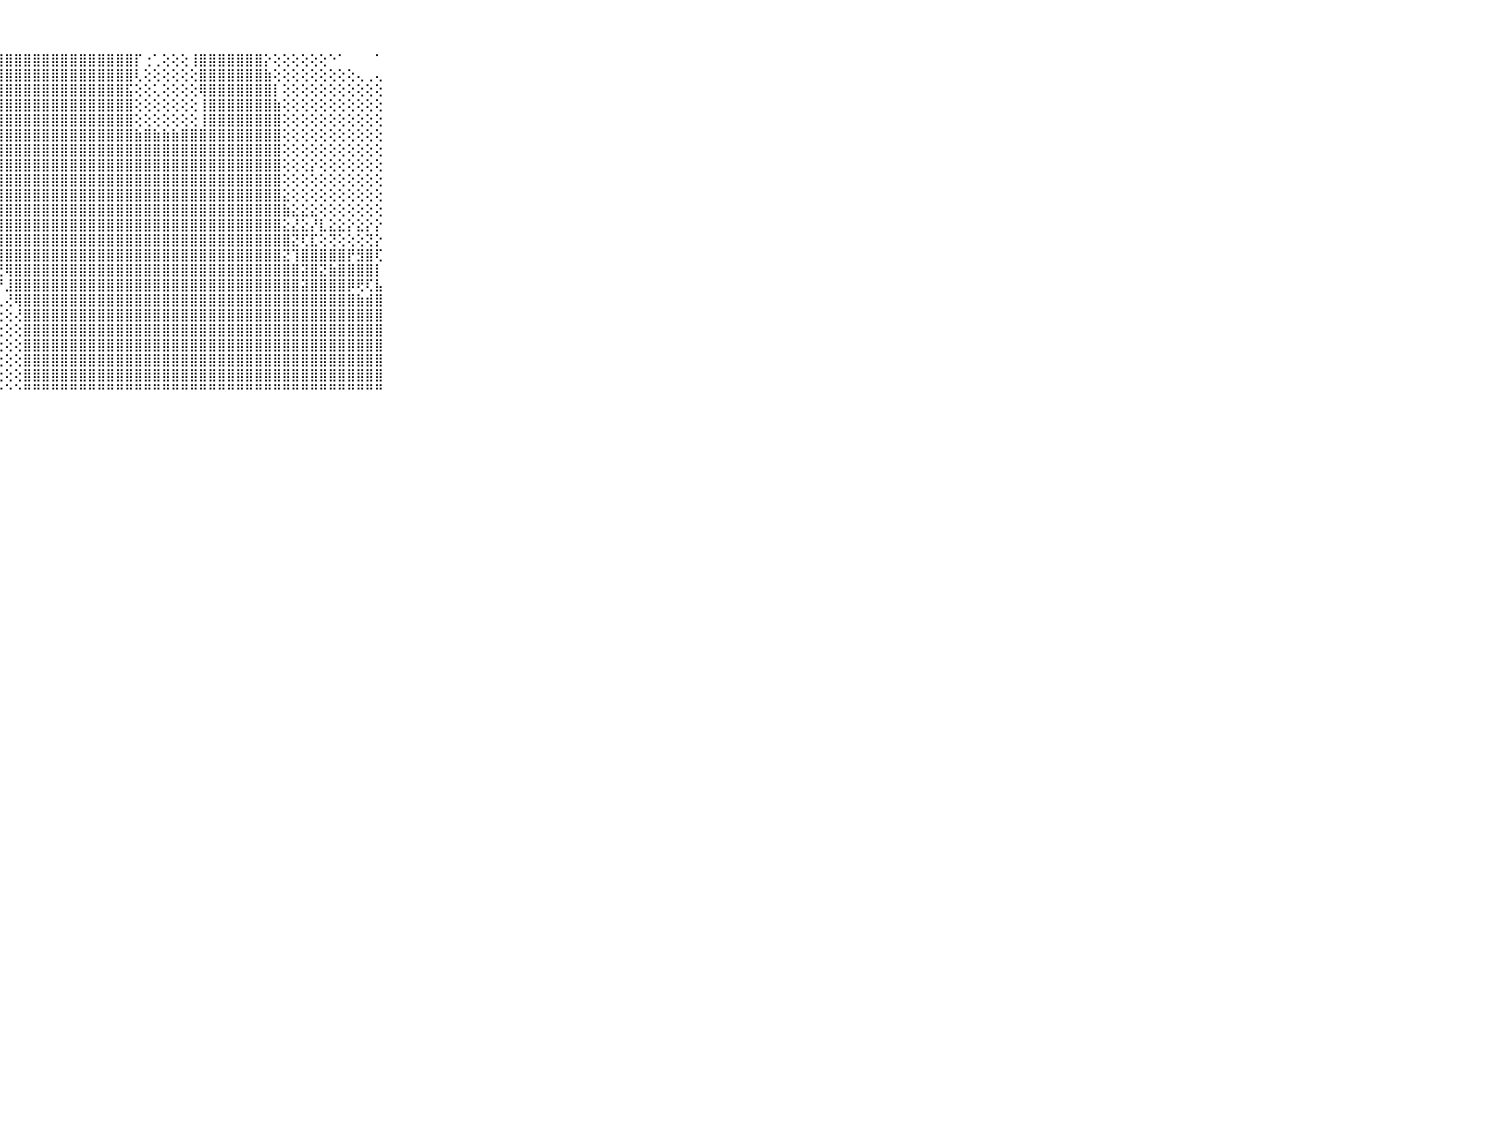

⠀⠀⠀⠀⠀⠀⠀⠀⠀⠀⠀⢕⣵⣵⣷⣷⣷⣿⣿⣿⣿⣿⣿⣿⣿⣿⣿⣿⣿⣿⣿⣿⣿⣿⣿⣿⣿⣿⣿⣿⣿⣿⡏⢐⢁⢕⢕⢕⢸⣿⣿⣿⣿⣿⣿⣿⡕⢕⢕⢕⢕⢕⢕⠑⠁⠀⠀⠀⠁⠀⠀⠀⠀⠀⠀⠀⠀⠀⠀⠀⠀
⠀⠀⠀⠀⠀⠀⠀⠀⠀⠀⠀⣿⣿⣿⣿⣿⣿⣿⣿⣿⣿⣿⣿⣿⣿⣿⣿⣿⣿⣿⣿⣿⣿⣿⣿⣿⣿⣿⣿⣿⣿⣿⢇⢕⢕⢕⢕⢕⢕⣿⣿⣿⣿⣿⣿⣿⣷⢕⢕⢕⢕⢕⢕⢕⢕⢕⢄⢀⢄⠀⠀⠀⠀⠀⠀⠀⠀⠀⠀⠀⠀
⠀⠀⠀⠀⠀⠀⠀⠀⠀⠀⠀⣿⣿⣿⣿⣿⣿⣿⣿⣿⣿⣿⣿⣿⣿⣿⣿⣿⣿⣿⣿⣿⣿⣿⣿⣿⣿⣿⣿⣿⣿⣯⢕⢕⢅⢕⢕⢕⢕⢿⣿⣿⣿⣿⣿⣿⣿⡇⢕⢕⢕⢕⢕⢕⢕⢕⢕⢕⢕⠀⠀⠀⠀⠀⠀⠀⠀⠀⠀⠀⠀
⠀⠀⠀⠀⠀⠀⠀⠀⠀⠀⠀⣿⣿⣿⣿⣿⣿⣿⣿⣿⣿⣿⣿⣿⣿⣿⣿⣿⣿⣿⣿⣿⣿⣿⣿⣿⣿⣿⣿⣿⣿⣿⢕⢕⢕⢕⢕⢕⢕⢸⣿⣿⣿⣿⣿⣿⣿⣷⢕⢕⢕⢕⢕⢕⢕⢕⢕⢕⢕⠀⠀⠀⠀⠀⠀⠀⠀⠀⠀⠀⠀
⠀⠀⠀⠀⠀⠀⠀⠀⠀⠀⠀⣿⣿⣿⣿⣿⣿⣿⣿⣿⣿⣿⣟⣻⣿⣿⣿⣿⣿⣿⣿⣿⣿⣿⣿⣿⣿⣿⣿⣿⣿⣿⢕⢕⢕⢕⢕⢕⢕⢸⣿⣿⣿⣿⣿⣿⣿⣿⢕⢕⢕⢕⢕⢕⢕⢕⢕⢕⢕⠀⠀⠀⠀⠀⠀⠀⠀⠀⠀⠀⠀
⠀⠀⠀⠀⠀⠀⠀⠀⠀⠀⠀⣿⣿⣿⣽⣿⣿⣿⣿⣿⣿⣿⣿⣿⣿⣿⣿⣿⣿⣿⣿⣿⣿⣿⣿⣿⣿⣿⣿⣿⣿⣿⣷⣿⣷⣷⣷⣿⣿⣿⣿⣿⣿⣿⣿⣿⣿⣿⢕⢕⢕⢕⢕⢕⢕⢕⢕⢕⢕⠀⠀⠀⠀⠀⠀⠀⠀⠀⠀⠀⠀
⠀⠀⠀⠀⠀⠀⠀⠀⠀⠀⠀⣿⣿⣿⣿⣿⣿⣿⣿⣿⡿⢿⣿⣿⣿⣿⣿⣿⣿⣿⣿⣿⣿⣿⣿⣿⣿⣿⣿⣿⣿⣿⣿⣿⣿⣿⣿⣿⣿⣿⣿⣿⣿⣿⣿⣿⣿⣿⢕⢕⢕⢕⢕⢕⢕⢕⢕⢕⢕⠀⠀⠀⠀⠀⠀⠀⠀⠀⠀⠀⠀
⠀⠀⠀⠀⠀⠀⠀⠀⠀⠀⠀⣿⣿⣿⣿⣿⣿⣿⣾⣿⣿⣿⣿⣿⣿⣿⣿⣿⣿⣿⣿⣿⣿⣿⣿⣿⣿⣿⣿⣿⣿⣿⣿⣿⣿⣿⣿⣿⣿⣿⣿⣿⣿⣿⣿⣿⣿⣿⢕⢕⢕⡕⢕⢕⢕⢕⢕⢕⢕⠀⠀⠀⠀⠀⠀⠀⠀⠀⠀⠀⠀
⠀⠀⠀⠀⠀⠀⠀⠀⠀⠀⠀⣿⣿⣿⣿⣿⣿⣿⣿⣿⣿⣿⡿⣿⣿⣿⣿⣿⣿⣿⣿⣿⣿⣿⣿⣿⣿⣿⣿⣿⣿⣿⣿⣿⣿⣿⣿⣿⣿⣿⣿⣿⣿⣿⣿⣿⣿⣿⢕⢕⢕⢕⢕⢕⢕⢕⢕⢕⢕⠀⠀⠀⠀⠀⠀⠀⠀⠀⠀⠀⠀
⠀⠀⠀⠀⠀⠀⠀⠀⠀⠀⠀⣿⣿⣿⣿⣿⣿⡟⣫⣽⣽⣽⣵⣾⣿⣿⣿⣿⣿⣿⣿⣿⣿⣿⣿⣿⣿⣿⣿⣿⣿⣿⣿⣿⣿⣿⣿⣿⣿⣿⣿⣿⣿⣿⣿⣿⣿⣿⣕⢕⢕⢕⢕⢕⢕⢕⢕⢕⢕⠀⠀⠀⠀⠀⠀⠀⠀⠀⠀⠀⠀
⠀⠀⠀⠀⠀⠀⠀⠀⠀⠀⠀⢽⣿⣿⣿⣿⣿⣿⣿⣿⣿⣿⣿⣿⣿⣿⣿⣿⣿⣿⣿⣿⣿⣿⣿⣿⣿⣿⣿⣿⣿⣿⣿⣿⣿⣿⣿⣿⣿⣿⣿⣿⣿⣿⣿⣿⣿⣿⣷⣕⣕⣕⢕⢕⢕⢕⢕⢕⢕⠀⠀⠀⠀⠀⠀⠀⠀⠀⠀⠀⠀
⠀⠀⠀⠀⠀⠀⠀⠀⠀⠀⠀⣻⣿⣿⣿⣿⣿⣿⣿⣿⣿⣿⣿⣿⣿⣿⣿⣿⣿⣿⣿⣿⣿⣿⣿⣿⣿⣿⣿⣿⣿⣿⣿⣿⣿⣿⣿⣿⣿⣿⣿⣿⣿⣿⣿⣿⣿⣿⣕⣜⣕⡜⣇⣕⣕⡕⣕⡕⡕⠀⠀⠀⠀⠀⠀⠀⠀⠀⠀⠀⠀
⠀⠀⠀⠀⠀⠀⠀⠀⠀⠀⠀⡏⣿⣿⣿⣿⣿⣿⣿⣿⣿⣿⣿⣿⣿⣿⢻⣿⣿⣿⣿⣿⣿⣿⣿⣿⣿⣿⣿⣿⣿⣿⣿⣿⣿⣿⣿⣿⣿⣿⣿⣿⣿⣿⣿⣿⣿⣿⣿⣝⢏⣏⢕⢝⢕⢕⢕⢝⡕⠀⠀⠀⠀⠀⠀⠀⠀⠀⠀⠀⠀
⠀⠀⠀⠀⠀⠀⠀⠀⠀⠀⠀⣇⢜⢻⢿⣿⣿⣿⣿⣿⢿⣟⡿⣿⣿⡿⠁⣿⣿⣿⣿⣿⣿⣿⣿⣿⣿⣿⣿⣿⣿⣿⣿⣿⣿⣿⣿⣿⣿⣿⣿⣿⣿⣿⣿⣿⣿⣿⣝⢹⣿⣿⣿⣿⣿⡟⣻⣿⢏⠀⠀⠀⠀⠀⠀⠀⠀⠀⠀⠀⠀
⠀⠀⠀⠀⠀⠀⠀⠀⠀⠀⠀⣿⣧⢁⠕⢝⢟⢻⢿⣿⣮⣎⣕⠟⠕⠁⠐⢝⢿⣿⣿⣿⣿⣿⣿⣿⣿⣿⣿⣿⣿⣿⣿⣿⣿⣿⣿⣿⣿⣿⣿⣿⣿⣿⣿⣿⣿⣿⣿⣿⣽⣿⣝⣷⣿⣿⣿⣿⡇⠀⠀⠀⠀⠀⠀⠀⠀⠀⠀⠀⠀
⠀⠀⠀⠀⠀⠀⠀⠀⠀⠀⠀⣿⣿⣷⢔⠄⠕⠕⠕⠑⠑⠙⠕⠑⠁⠑⠀⠘⣸⣿⣿⣿⣿⣿⣿⣿⣿⣿⣿⣿⣿⣿⣿⣿⣿⣿⣿⣿⣿⣿⣿⣿⣿⣿⣿⣿⣿⣿⣿⣿⣽⣿⣿⣿⣿⡿⢟⢏⣧⠀⠀⠀⠀⠀⠀⠀⠀⠀⠀⠀⠀
⠀⠀⠀⠀⠀⠀⠀⠀⠀⠀⠀⣿⣿⣿⣧⠁⢅⢕⢄⢀⢀⢄⢀⢔⠐⠁⠀⢀⢜⢿⣿⣿⣿⣿⣿⣿⣿⣿⣿⣿⣿⣿⣿⣿⣿⣿⣿⣿⣿⣿⣿⣿⣿⣿⣿⣿⣿⣿⣿⣿⣿⣿⣿⣿⣿⣿⣷⣾⣿⠀⠀⠀⠀⠀⠀⠀⠀⠀⠀⠀⠀
⠀⠀⠀⠀⠀⠀⠀⠀⠀⠀⠀⣿⣿⣿⣿⠁⢔⢅⢅⢑⢑⢑⢐⢔⢄⢀⢕⢕⢕⢜⣿⣿⣿⣿⣿⣿⣿⣿⣿⣿⣿⣿⣿⣿⣿⣿⣿⣿⣿⣿⣿⣿⣿⣿⣿⣿⣿⣿⣿⣿⣿⣿⣿⣿⣿⣿⣿⣿⣿⠀⠀⠀⠀⠀⠀⠀⠀⠀⠀⠀⠀
⠀⠀⠀⠀⠀⠀⠀⠀⠀⠀⠀⣿⣿⣿⣿⣧⣕⢕⢕⢕⢕⢕⢕⠕⠕⠕⢕⢕⢕⢕⣿⣿⣿⣿⣿⣿⣿⣿⣿⣿⣿⣿⣿⣿⣿⣿⣿⣿⣿⣿⣿⣿⣿⣿⣿⣿⣿⣿⣿⣿⣿⣿⣿⣿⣿⣿⣿⣿⣿⠀⠀⠀⠀⠀⠀⠀⠀⠀⠀⠀⠀
⠀⠀⠀⠀⠀⠀⠀⠀⠀⠀⠀⣿⣿⣿⣿⣿⣿⣷⣧⣕⣕⢕⢕⢔⢕⢕⢕⢕⢕⢕⣿⣿⣿⣿⣿⣿⣿⣿⣿⣿⣿⣿⣿⣿⣿⣿⣿⣿⣿⣿⣿⣿⣿⣿⣿⣿⣿⣿⣿⣿⣿⣿⣿⣿⣿⣿⣿⣿⣿⠀⠀⠀⠀⠀⠀⠀⠀⠀⠀⠀⠀
⠀⠀⠀⠀⠀⠀⠀⠀⠀⠀⠀⣿⣿⣿⣿⣿⣿⣿⣿⣿⣿⣿⣇⢕⢕⢕⢕⢕⢕⢕⣿⣿⣿⣿⣿⣿⣿⣿⣿⣿⣿⣿⣿⣿⣿⣿⣿⣿⣿⣿⣿⣿⣿⣿⣿⣿⣿⣿⣿⣿⣿⣿⣿⣿⣿⣿⣿⣿⣿⠀⠀⠀⠀⠀⠀⠀⠀⠀⠀⠀⠀
⠀⠀⠀⠀⠀⠀⠀⠀⠀⠀⠀⣿⣿⣿⣿⣿⣿⣿⣿⣿⣿⣿⣿⢕⢕⢕⢕⢕⢕⢕⣿⣿⣿⣿⣿⣿⣿⣿⣿⣿⣿⣿⣿⣿⣿⣿⣿⣿⣿⣿⣿⣿⣿⣿⣿⣿⣿⣿⣿⣿⣿⣿⣿⣿⣿⣿⣿⣿⣿⠀⠀⠀⠀⠀⠀⠀⠀⠀⠀⠀⠀
⠀⠀⠀⠀⠀⠀⠀⠀⠀⠀⠀⠛⠛⠛⠛⠛⠛⠛⠛⠛⠛⠛⠛⠃⠑⠑⠑⠑⠑⠑⠛⠛⠛⠛⠛⠛⠛⠛⠛⠛⠛⠛⠛⠛⠛⠛⠛⠛⠛⠛⠛⠛⠛⠛⠛⠛⠛⠛⠛⠛⠛⠛⠛⠛⠛⠛⠛⠛⠛⠀⠀⠀⠀⠀⠀⠀⠀⠀⠀⠀⠀